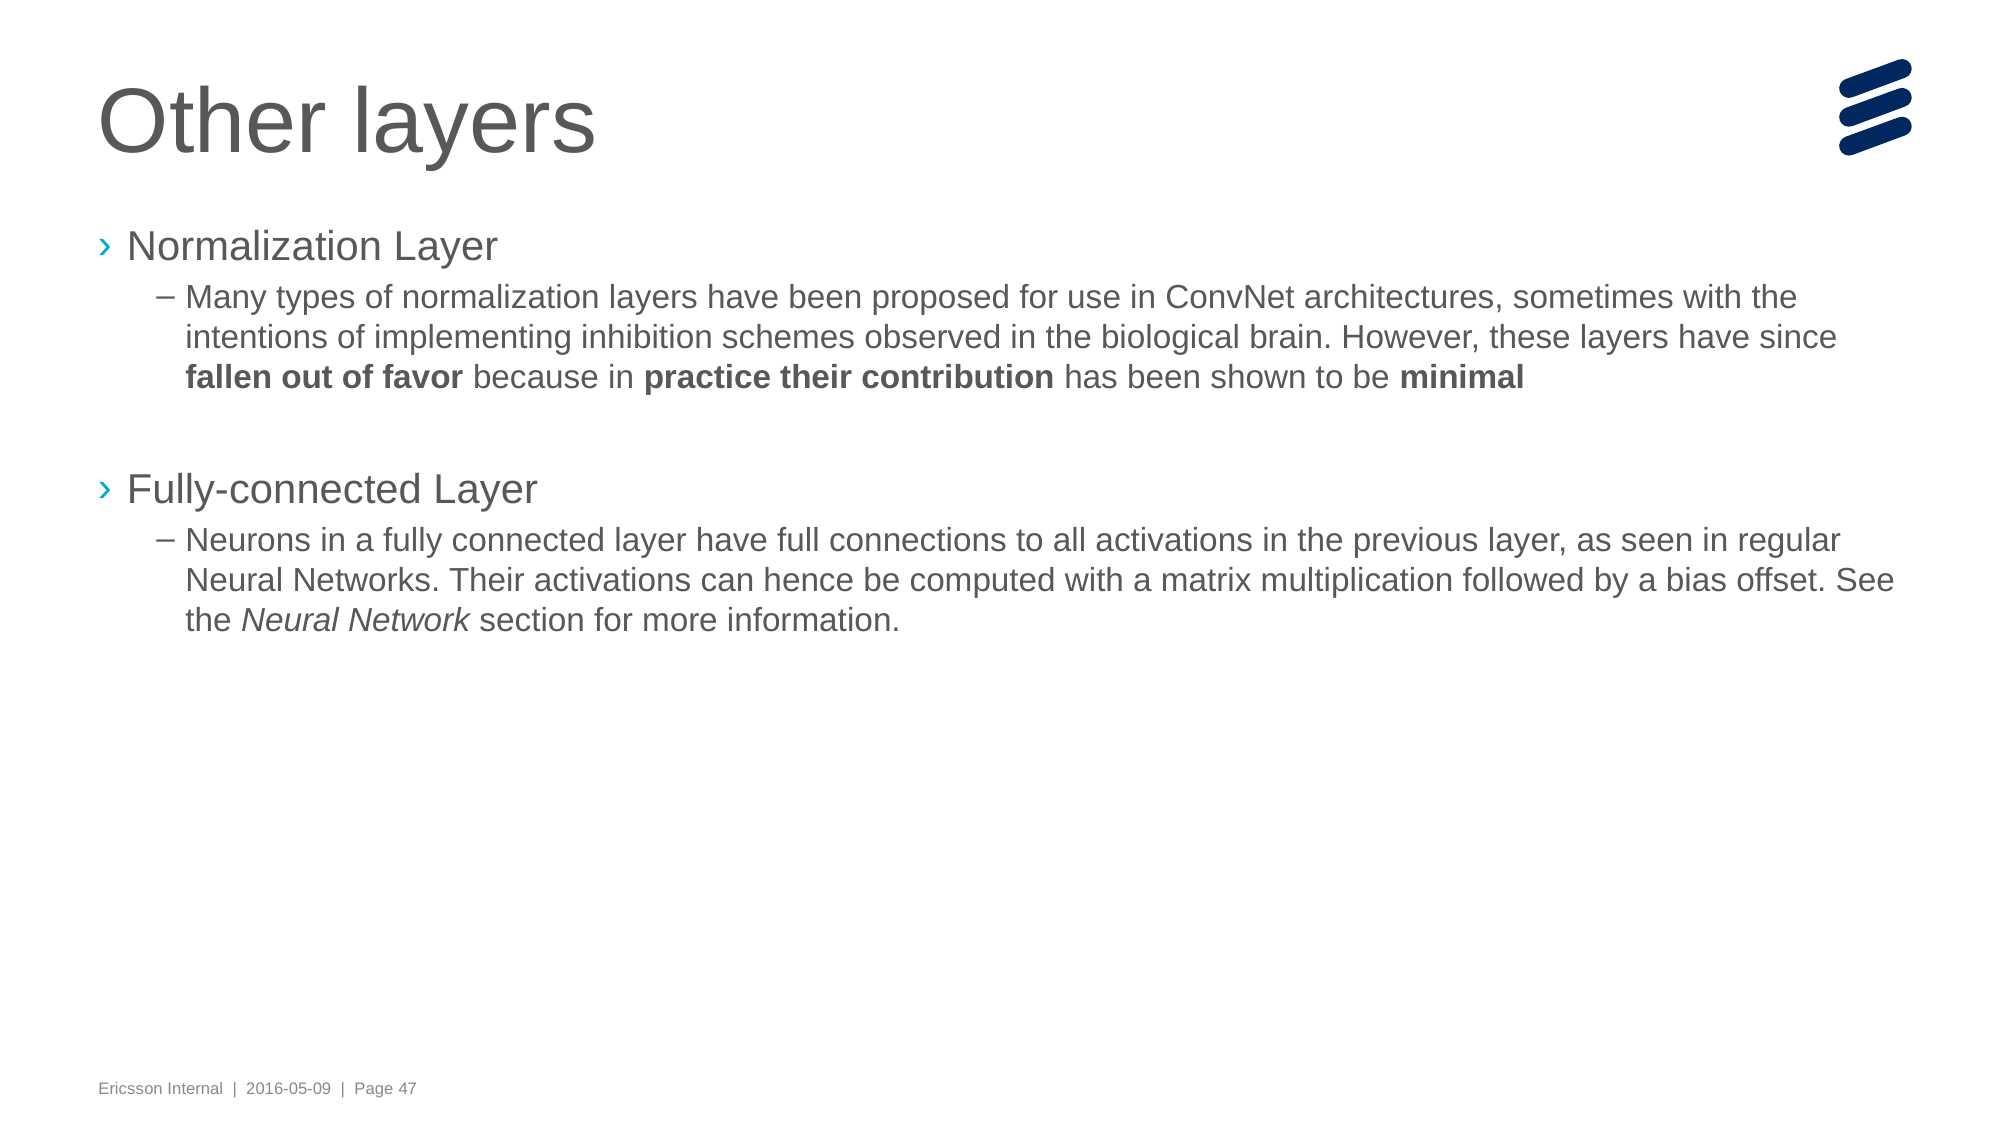

# Other layers
Normalization Layer
Many types of normalization layers have been proposed for use in ConvNet architectures, sometimes with the intentions of implementing inhibition schemes observed in the biological brain. However, these layers have since fallen out of favor because in practice their contribution has been shown to be minimal

Fully-connected Layer
Neurons in a fully connected layer have full connections to all activations in the previous layer, as seen in regular Neural Networks. Their activations can hence be computed with a matrix multiplication followed by a bias offset. See the Neural Network section for more information.